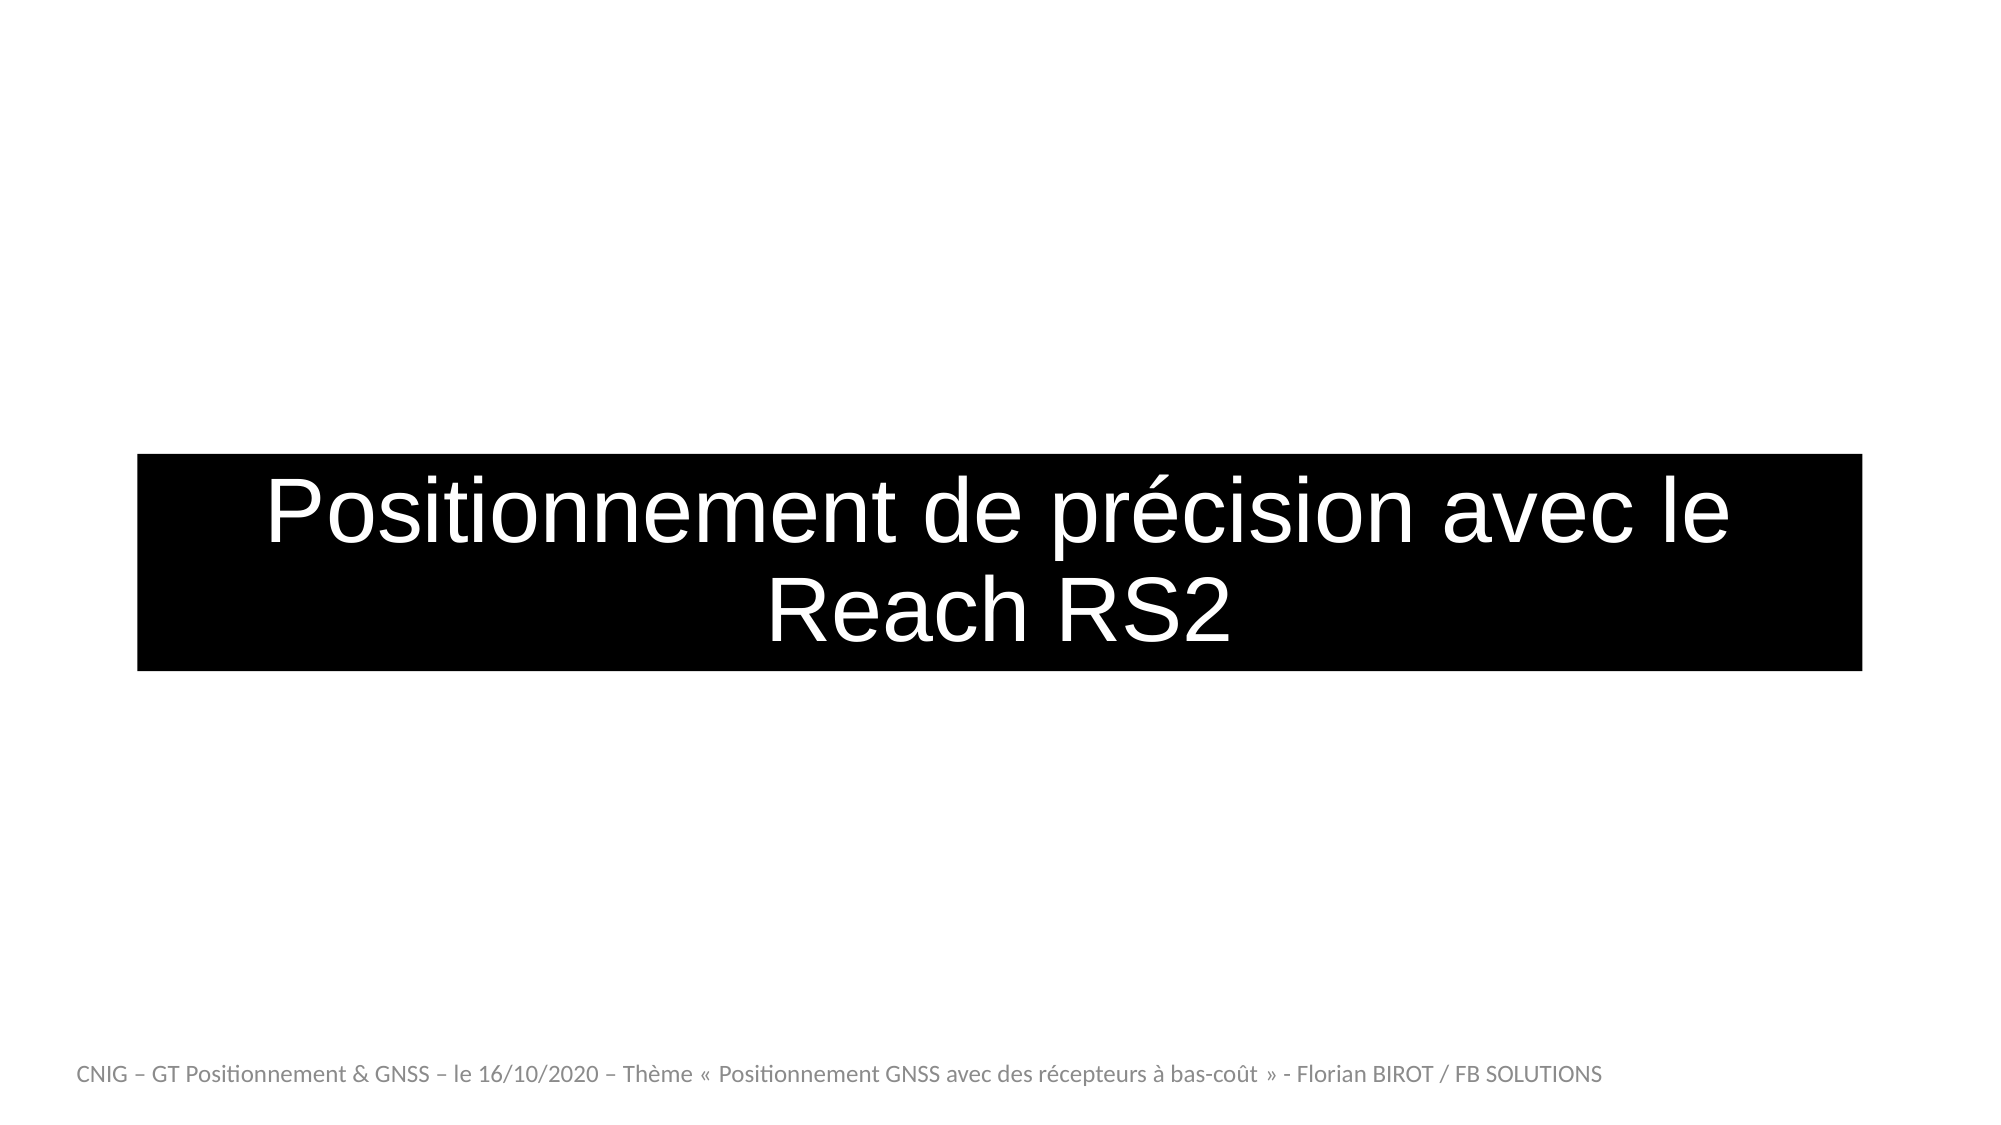

# Positionnement de précision avec le Reach RS2
©FB SOLUTIONS
CNIG – GT Positionnement & GNSS – le 16/10/2020 – Thème « Positionnement GNSS avec des récepteurs à bas-coût » - Florian BIROT / FB SOLUTIONS